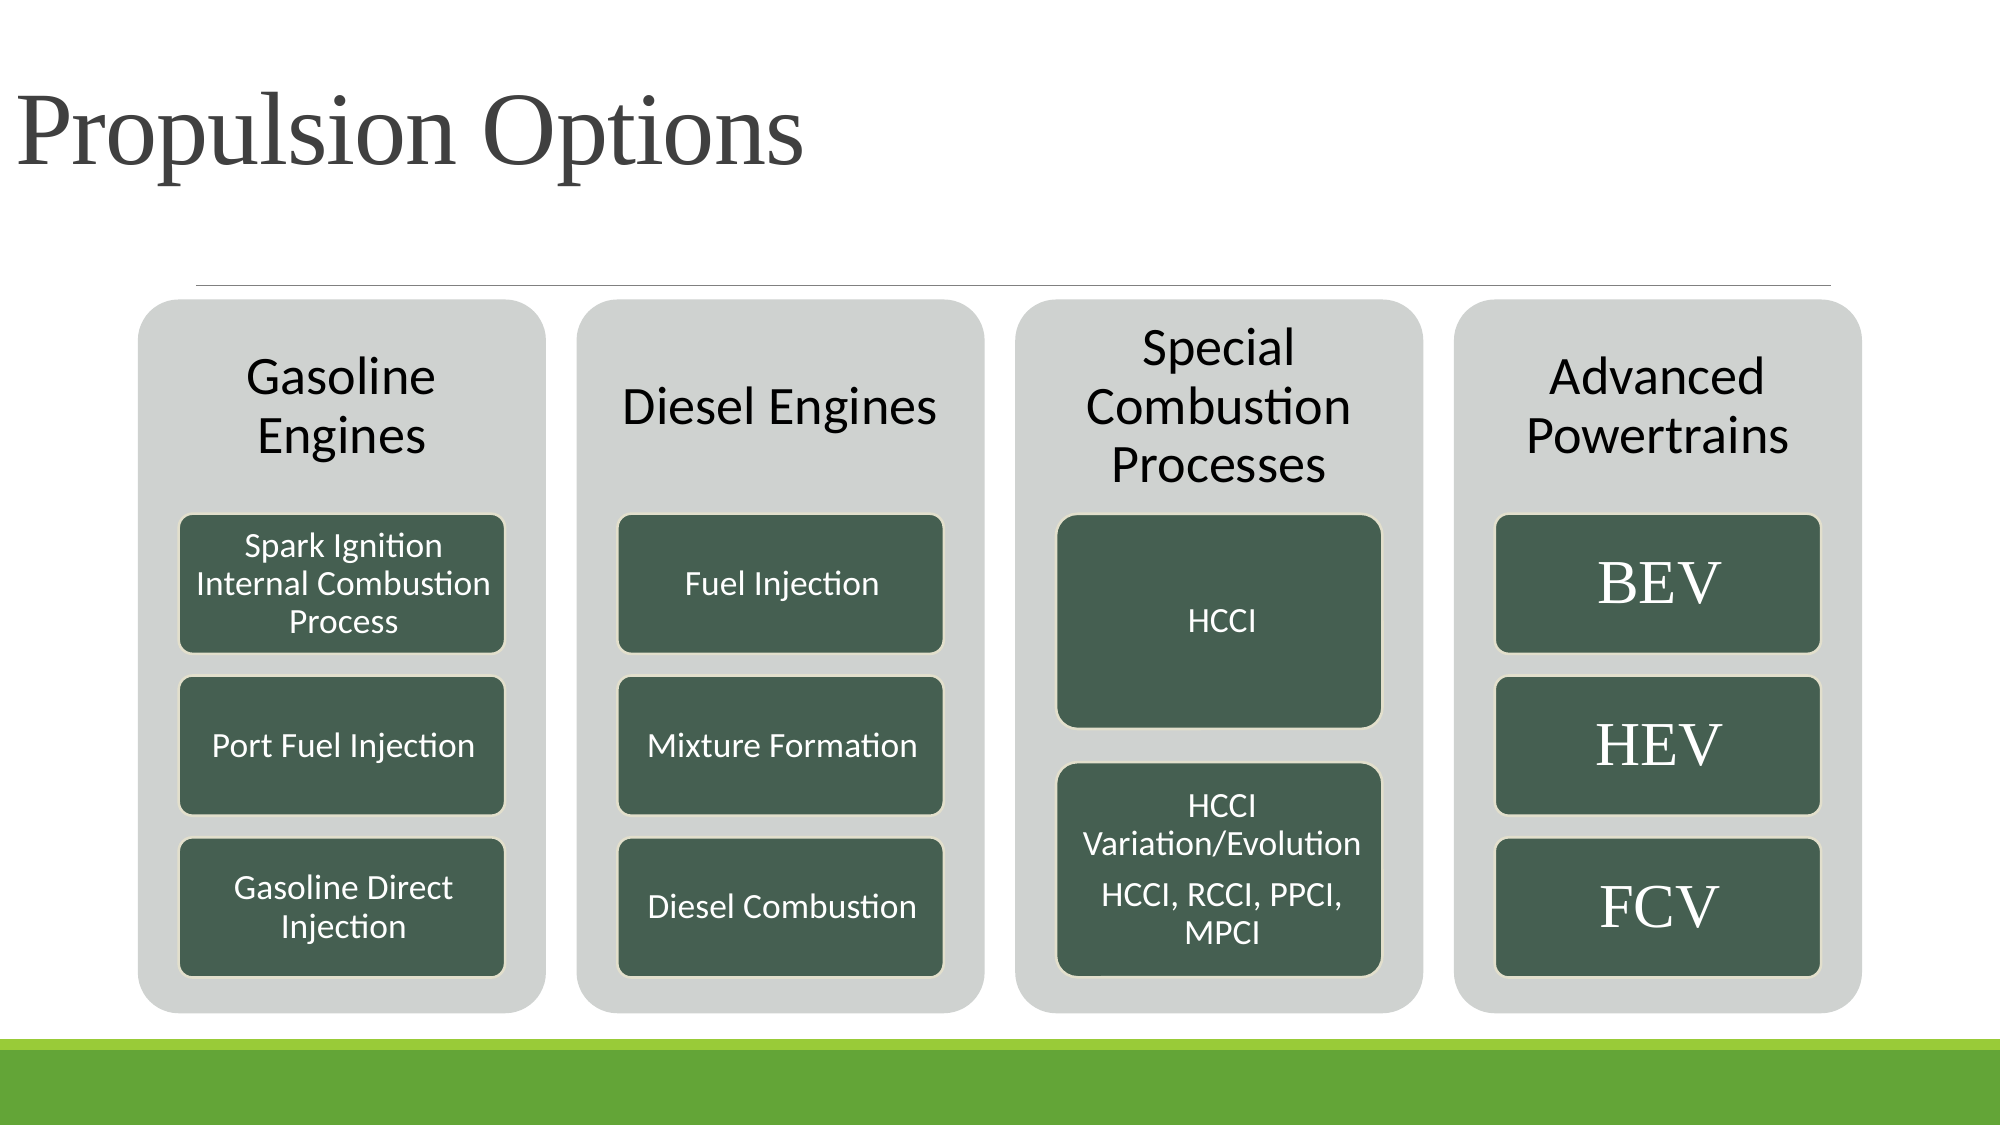

# Propulsion Options
Gasoline Engines
Spark Ignition Internal Combustion Process
Port Fuel Injection
Gasoline Direct Injection
Diesel Engines
Fuel Injection
Mixture Formation
Diesel Combustion
Special Combustion Processes
HCCI
HCCI Variation/Evolution
HCCI, RCCI, PPCI, MPCI
Advanced Powertrains
BEV
HEV
FCV